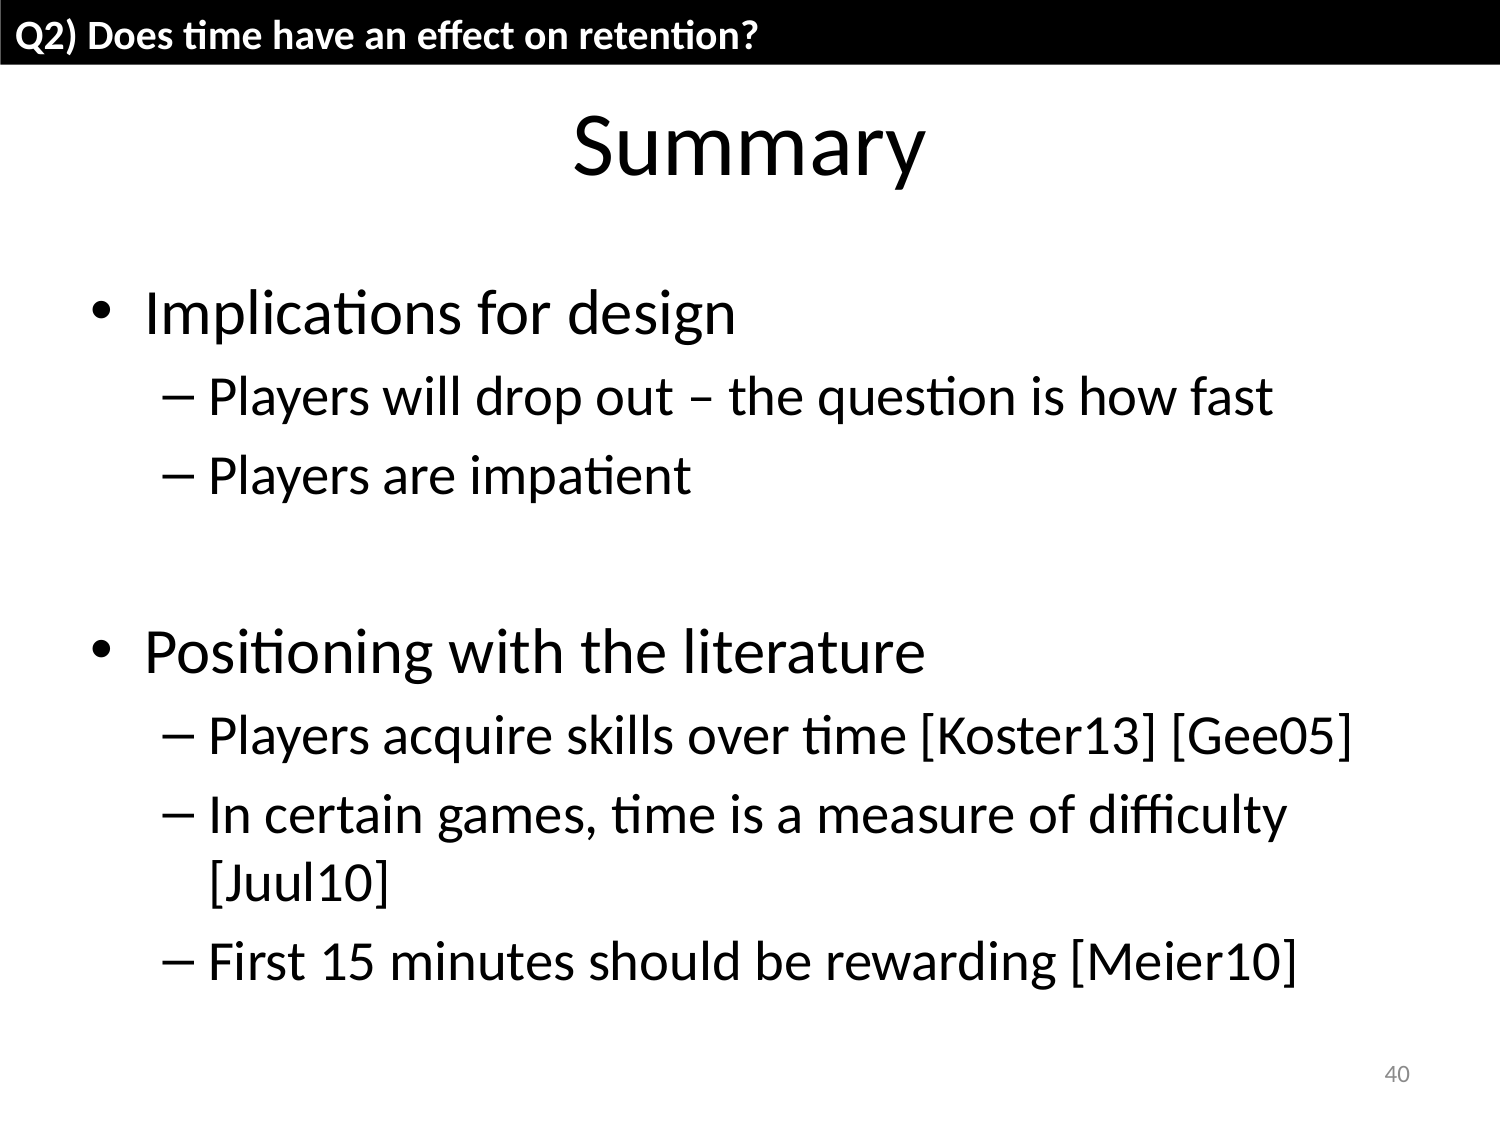

Q2) Does time have an effect on retention?
# Summary
Implications for design
Players will drop out – the question is how fast
Players are impatient

Positioning with the literature
Players acquire skills over time [Koster13] [Gee05]
In certain games, time is a measure of difficulty [Juul10]
First 15 minutes should be rewarding [Meier10]

40